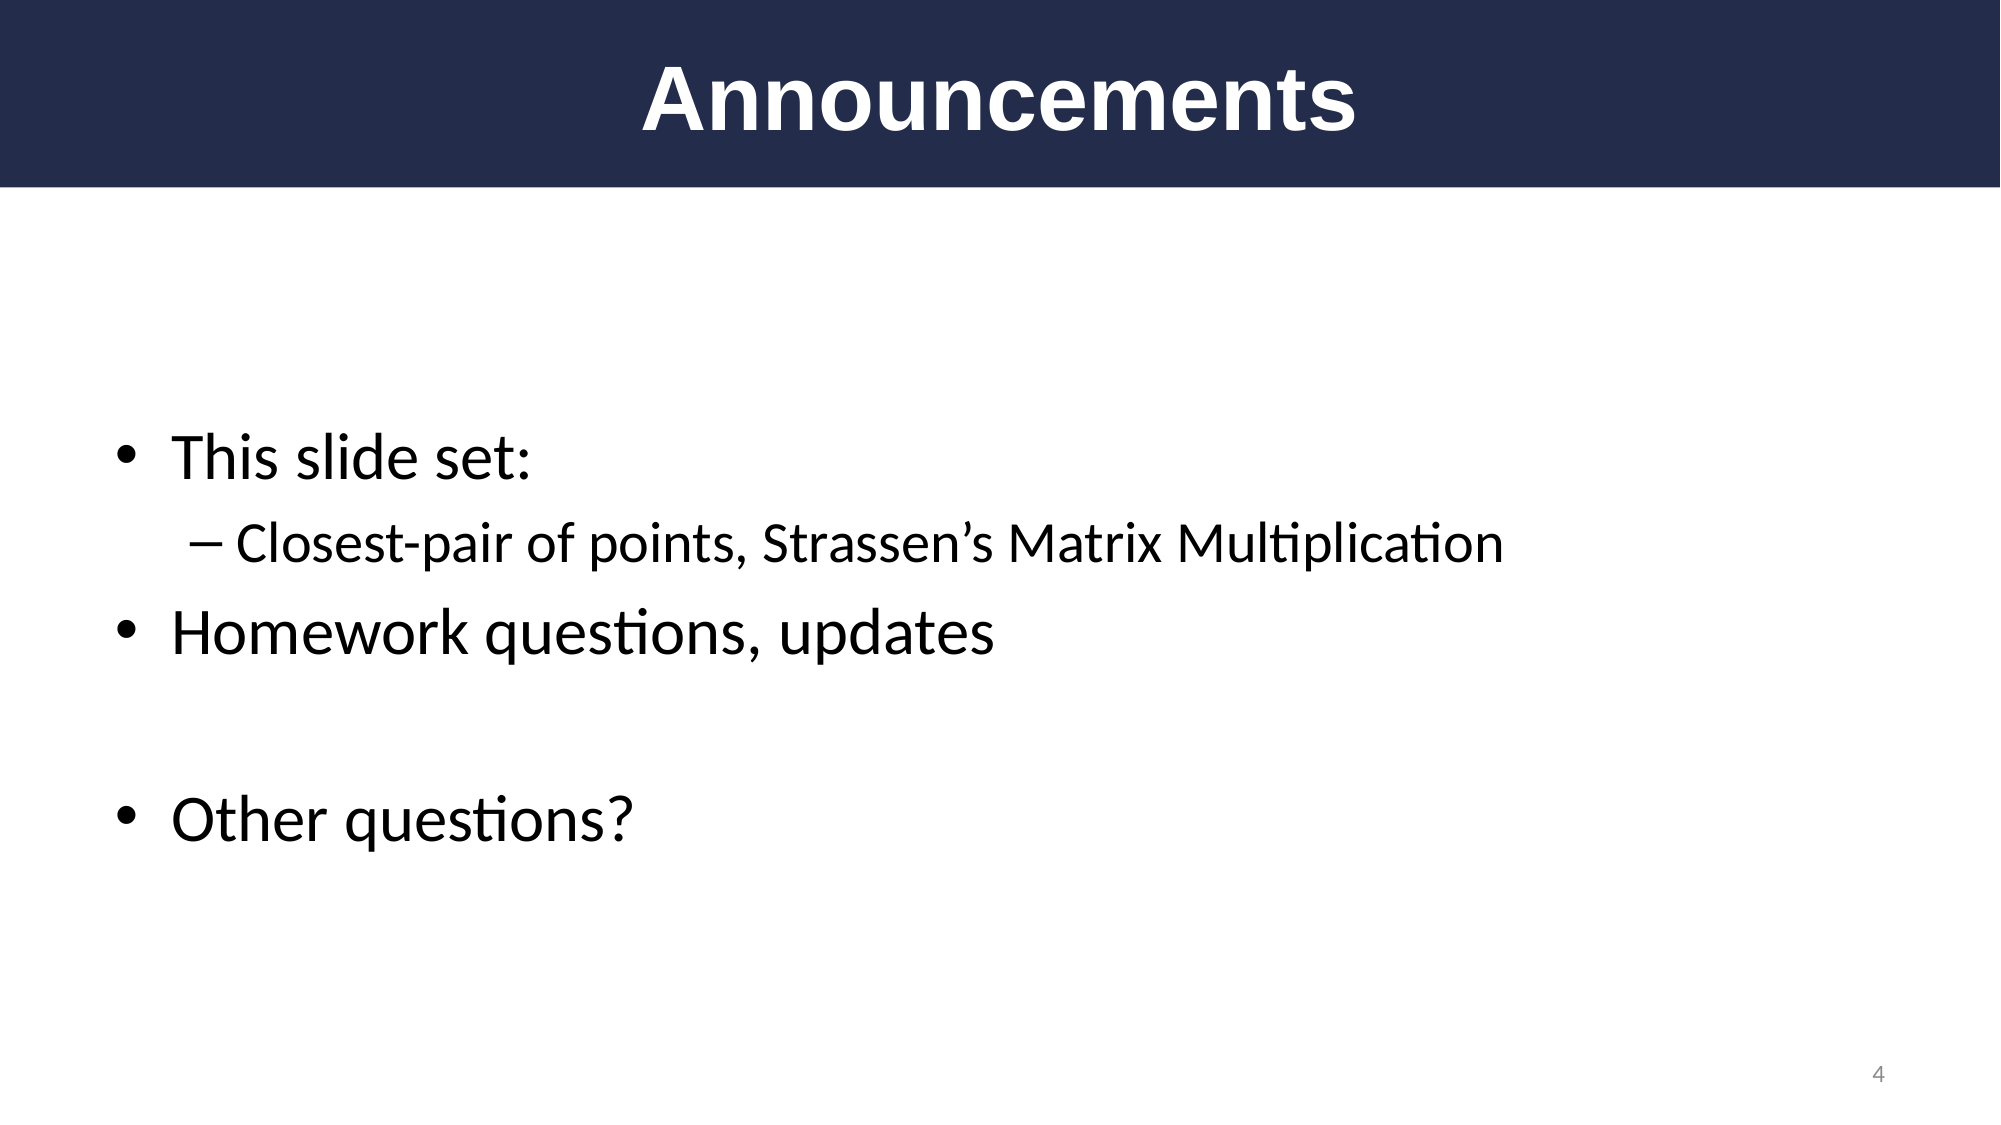

# Announcements
This slide set:
Closest-pair of points, Strassen’s Matrix Multiplication
Homework questions, updates

Other questions?
4